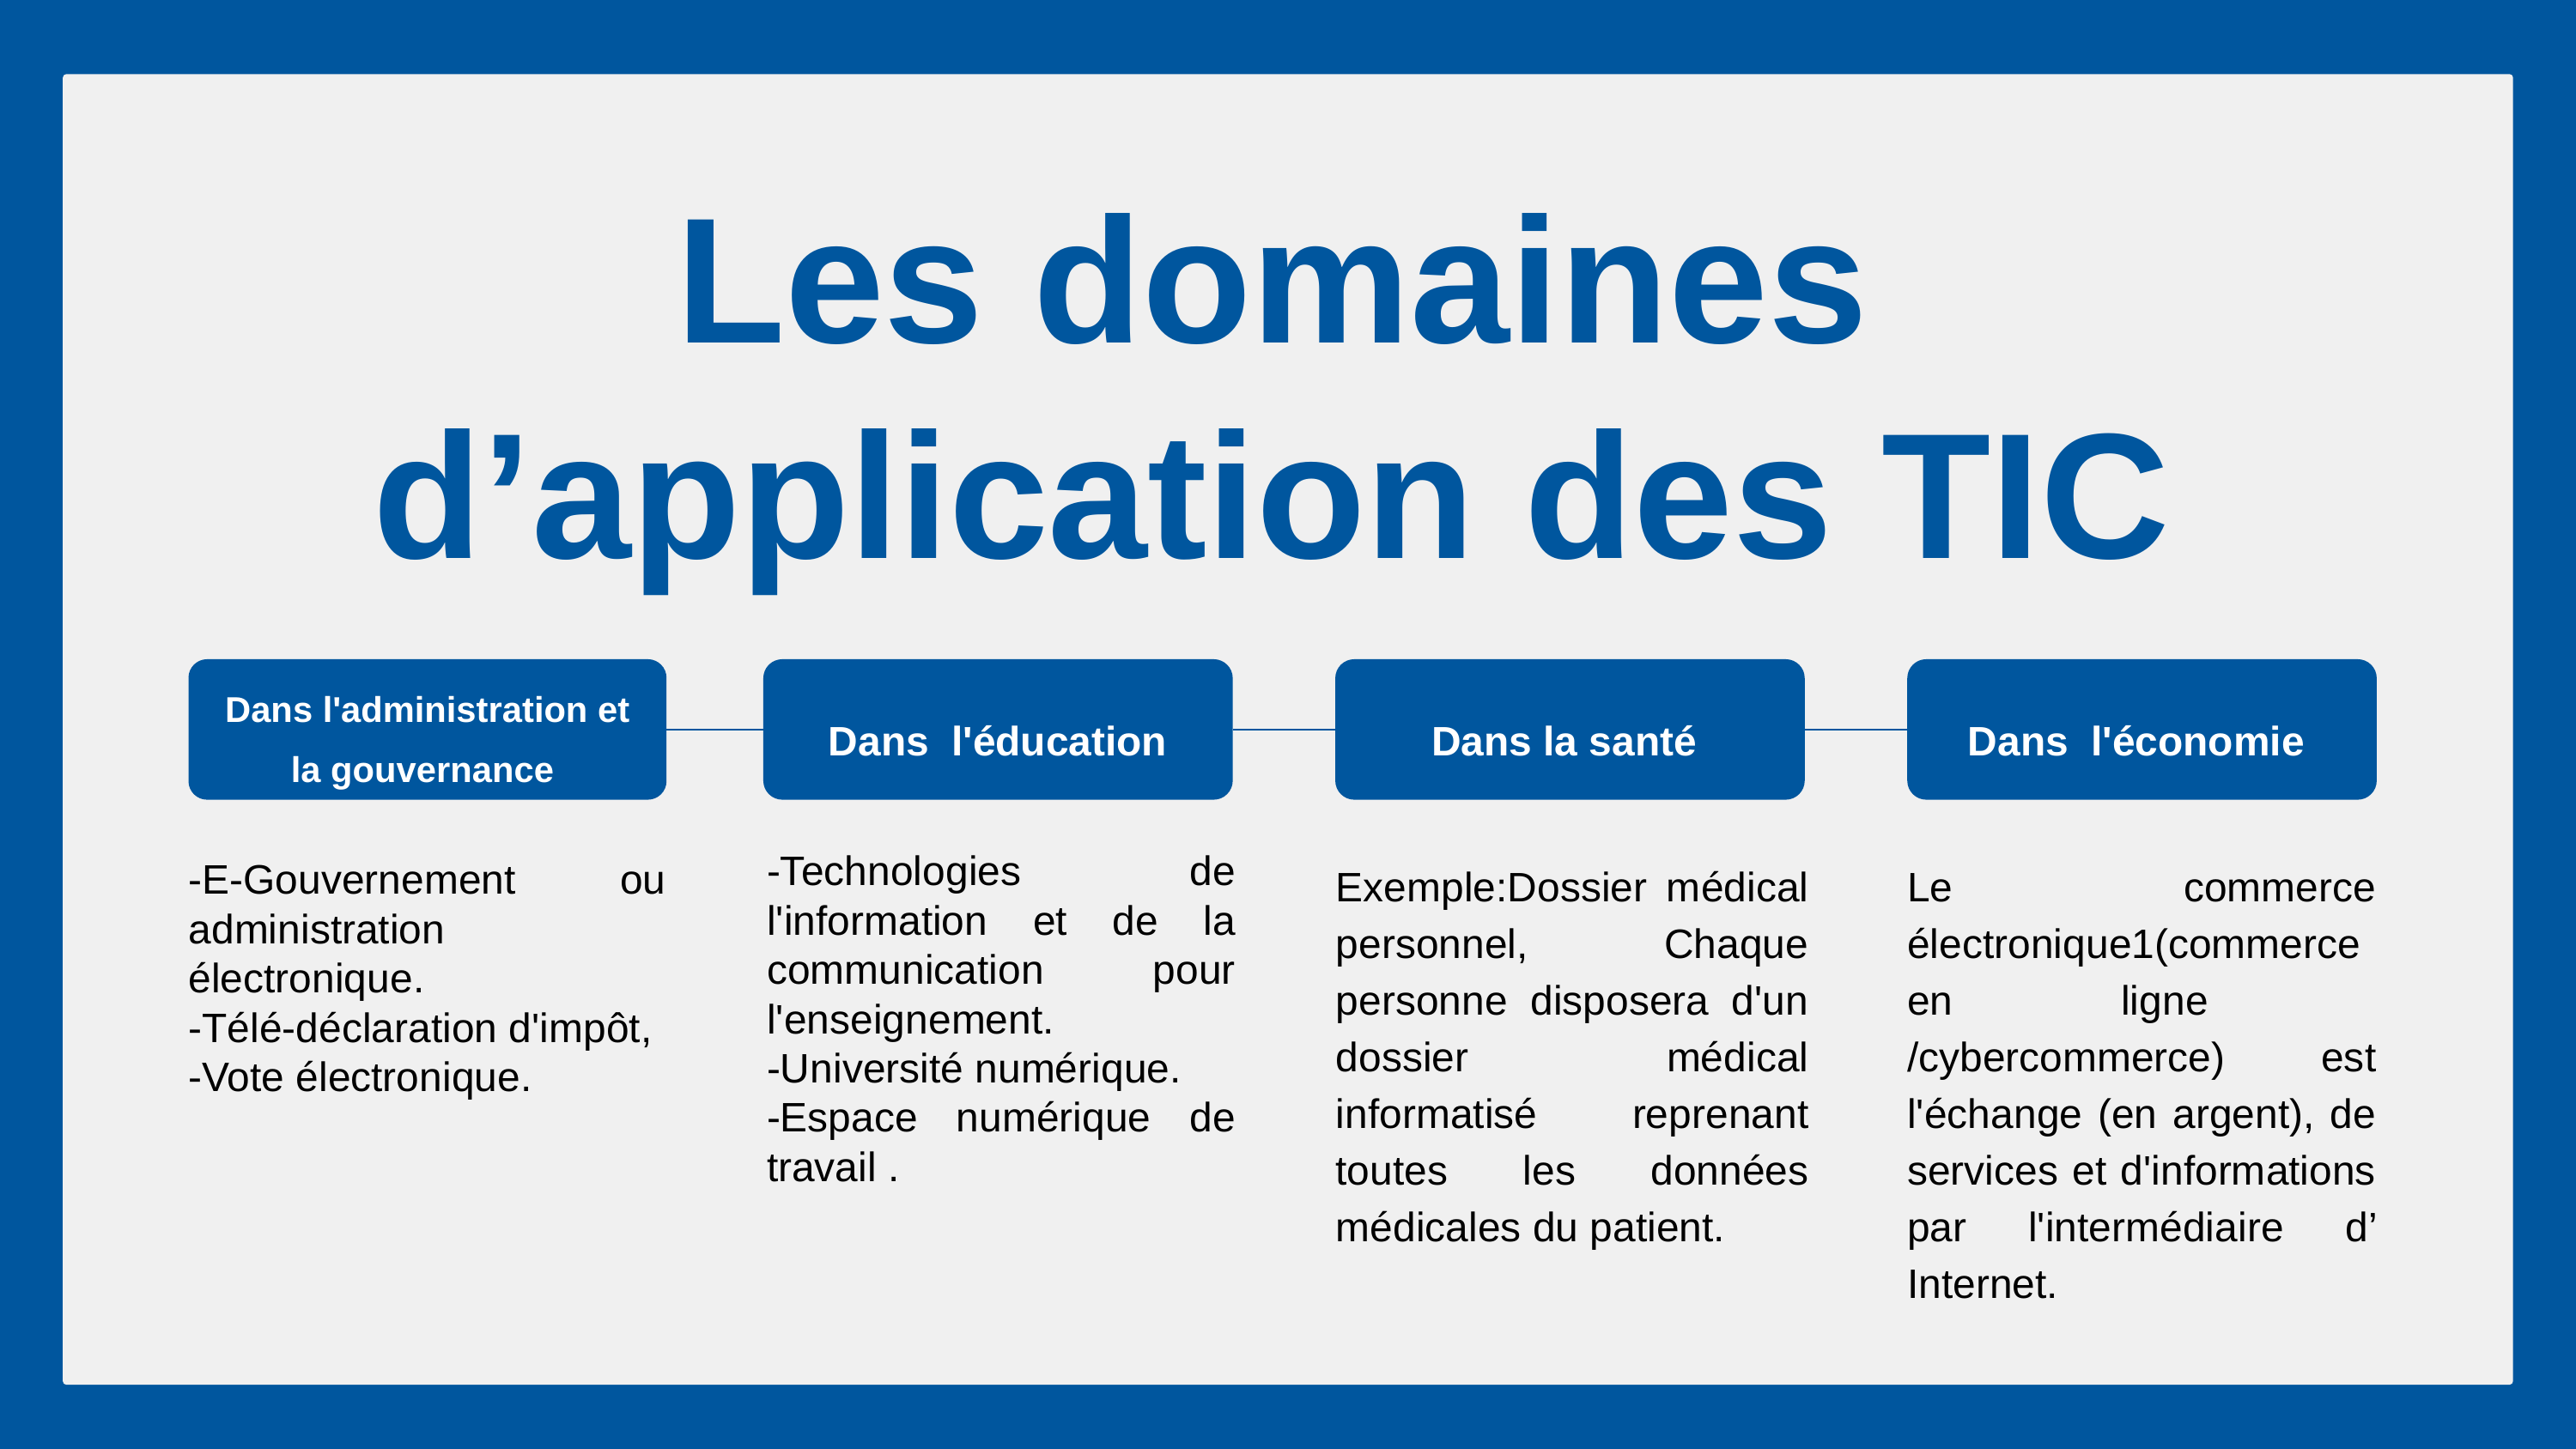

Les domaines d’application des TIC

 Dans  l'éducation

Dans  l'économie

Dans l'administration et la gouvernance

Dans la santé
-Technologies de l'information et de la communication pour l'enseignement.
-Université numérique.
-Espace numérique de travail .
-E-Gouvernement ou administration électronique.
-Télé-déclaration d'impôt,
-Vote électronique.
Exemple:Dossier médical personnel, Chaque personne disposera d'un dossier médical informatisé reprenant toutes les données médicales du patient.
Le commerce électronique1(commerce en ligne  /cybercommerce) est l'échange (en argent), de services et d'informations par l'intermédiaire d’ Internet.